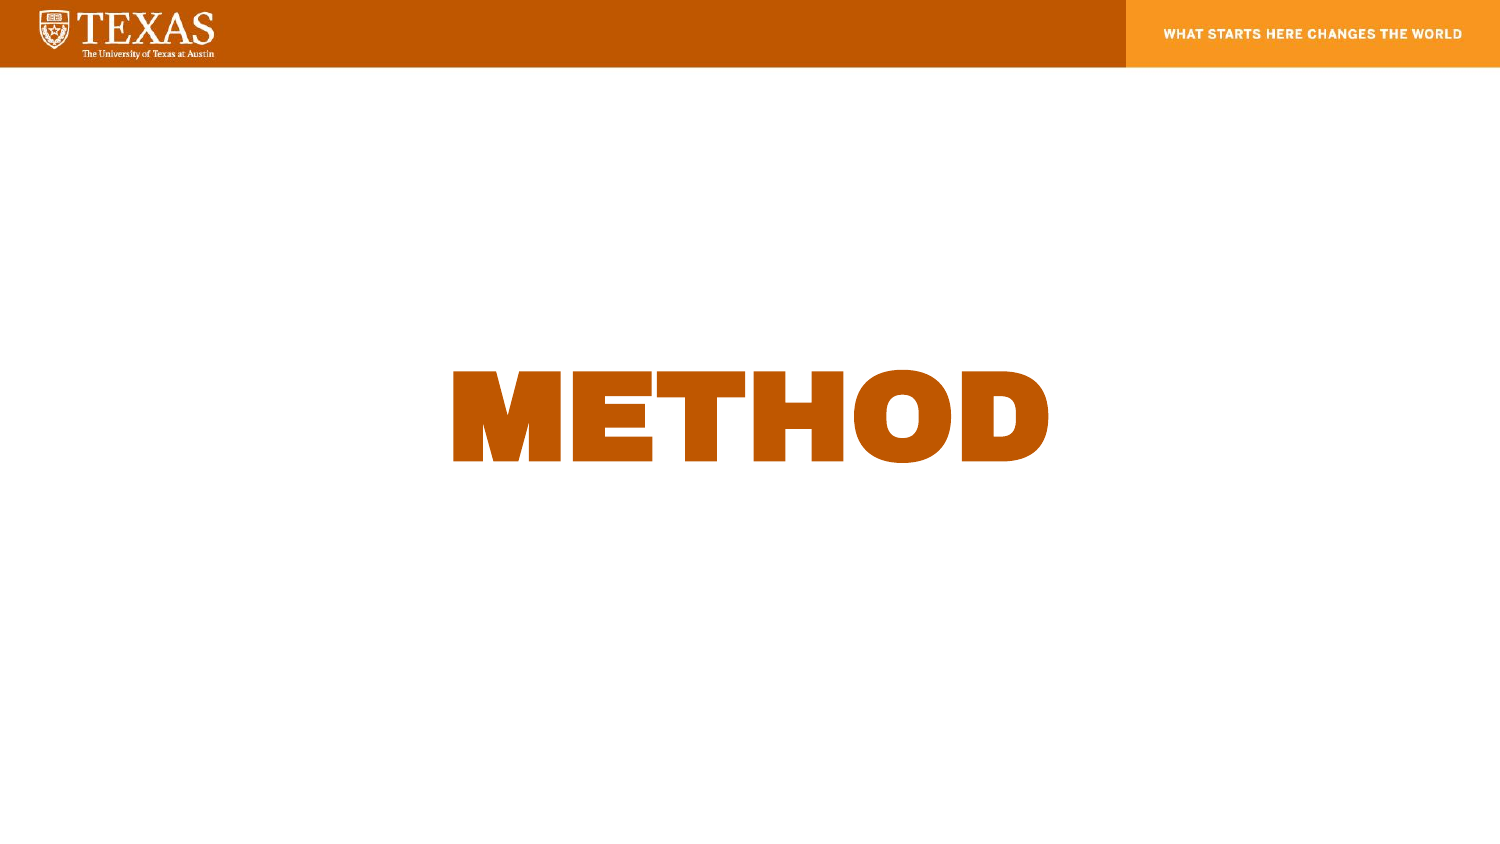

Materials and Methods (typically 2-3 slides). Clearly summarize the design. Show a picture of your organisms and justify why they are appropriate for addressing the questions mentioned above. Show a picture of your lab setup and/or of a person doing some of the lab work. Show a diorama of your experimental design (with sample sizes, number of replicates, sampling frequency, etc.). Mention what parameters you measured but do not go into detail on exact procedures used. Do state what statistical tests you used to analyze your data.
METHOD